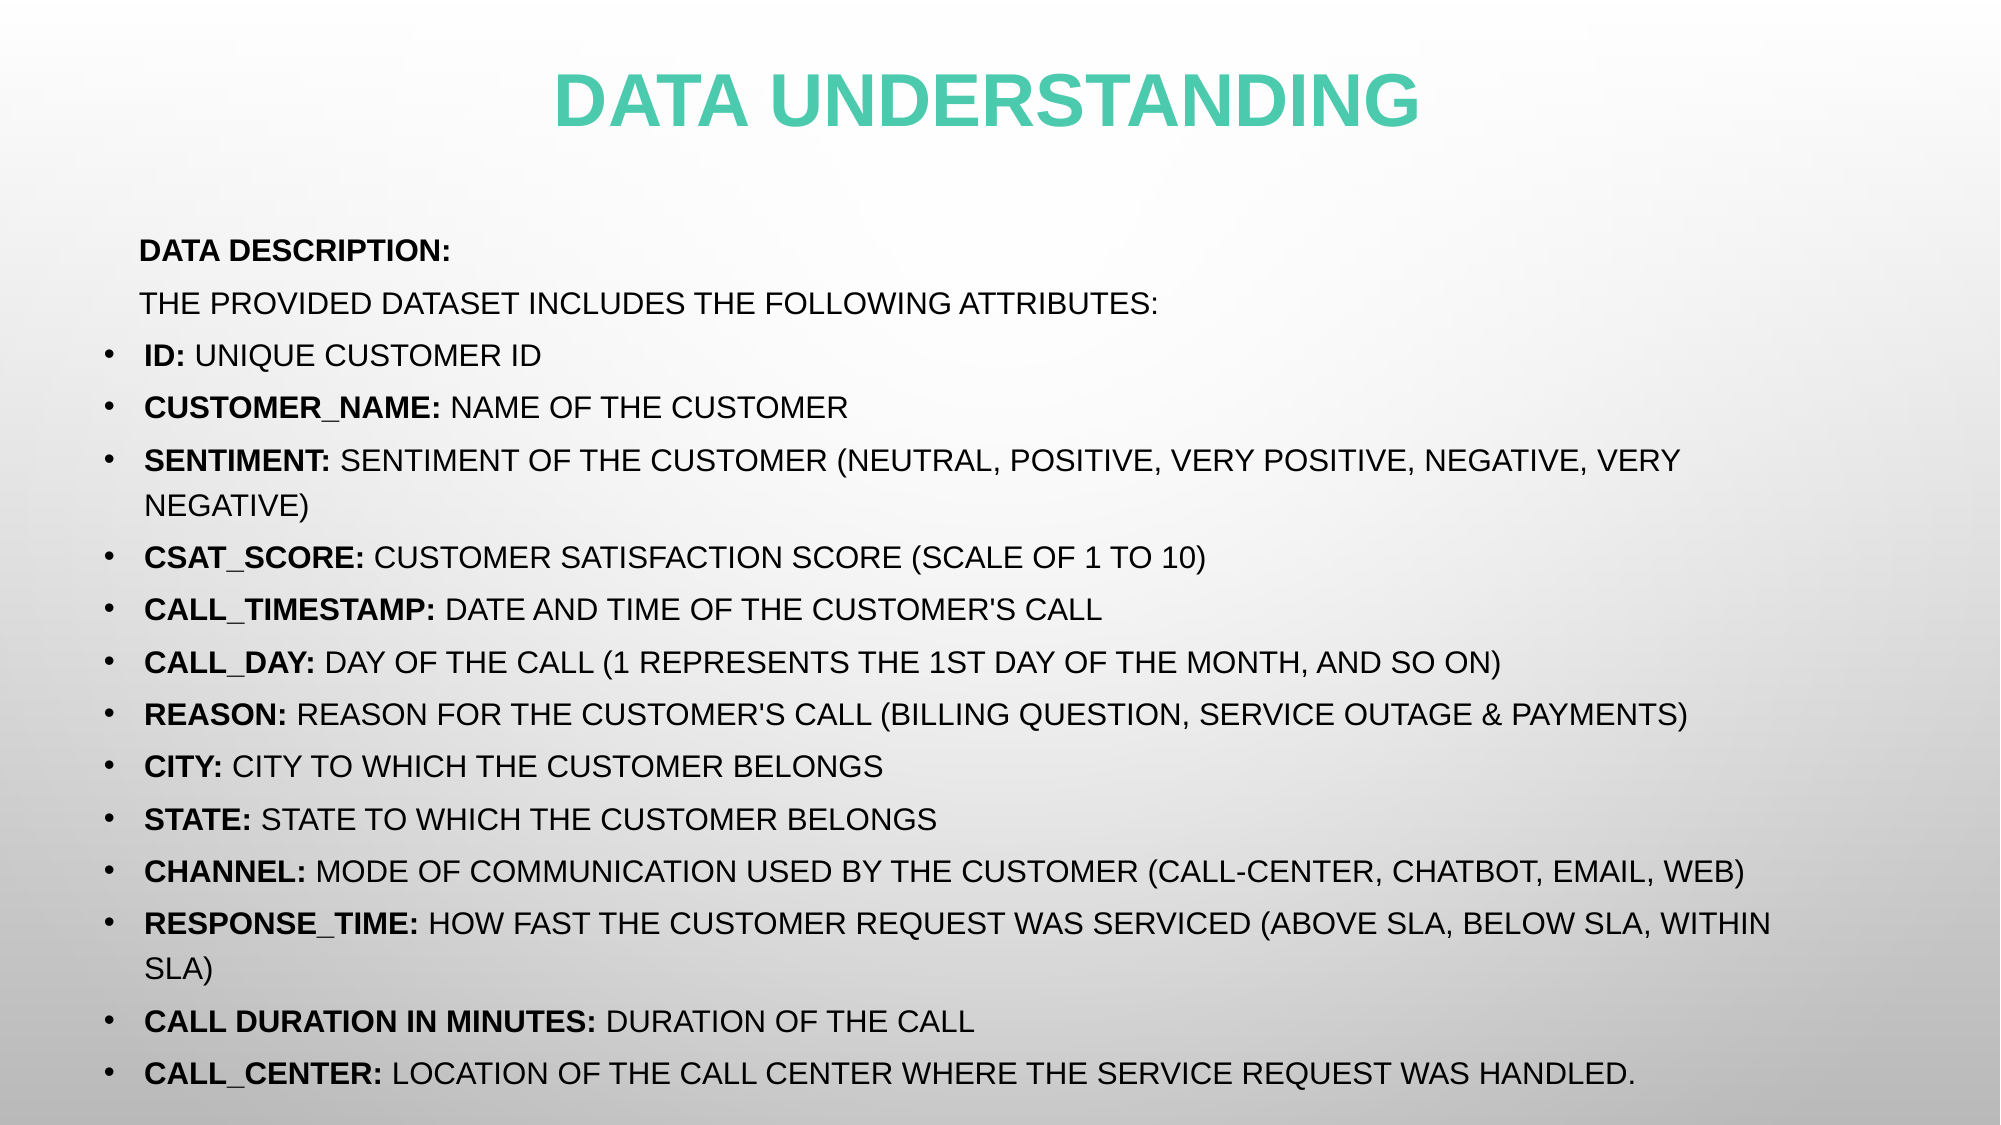

# Data Understanding
    Data Description:
    The provided dataset includes the following attributes:
Id: Unique Customer ID
customer_name: Name of the customer
sentiment: Sentiment of the customer (Neutral, Positive, Very Positive, Negative, Very Negative)
csat_score: Customer Satisfaction Score (Scale of 1 to 10)
call_timestamp: Date and time of the customer's call
call_day: Day of the call (1 represents the 1st day of the month, and so on)
reason: Reason for the customer's call (Billing Question, Service Outage & Payments)
city: City to which the customer belongs
state: State to which the customer belongs
channel: Mode of communication used by the customer (Call-center, Chatbot, Email, Web)
response_time: How fast the customer request was serviced (Above SLA, Below SLA, Within SLA)
call duration in minutes: Duration of the call
call_center: Location of the call center where the service request was handled.